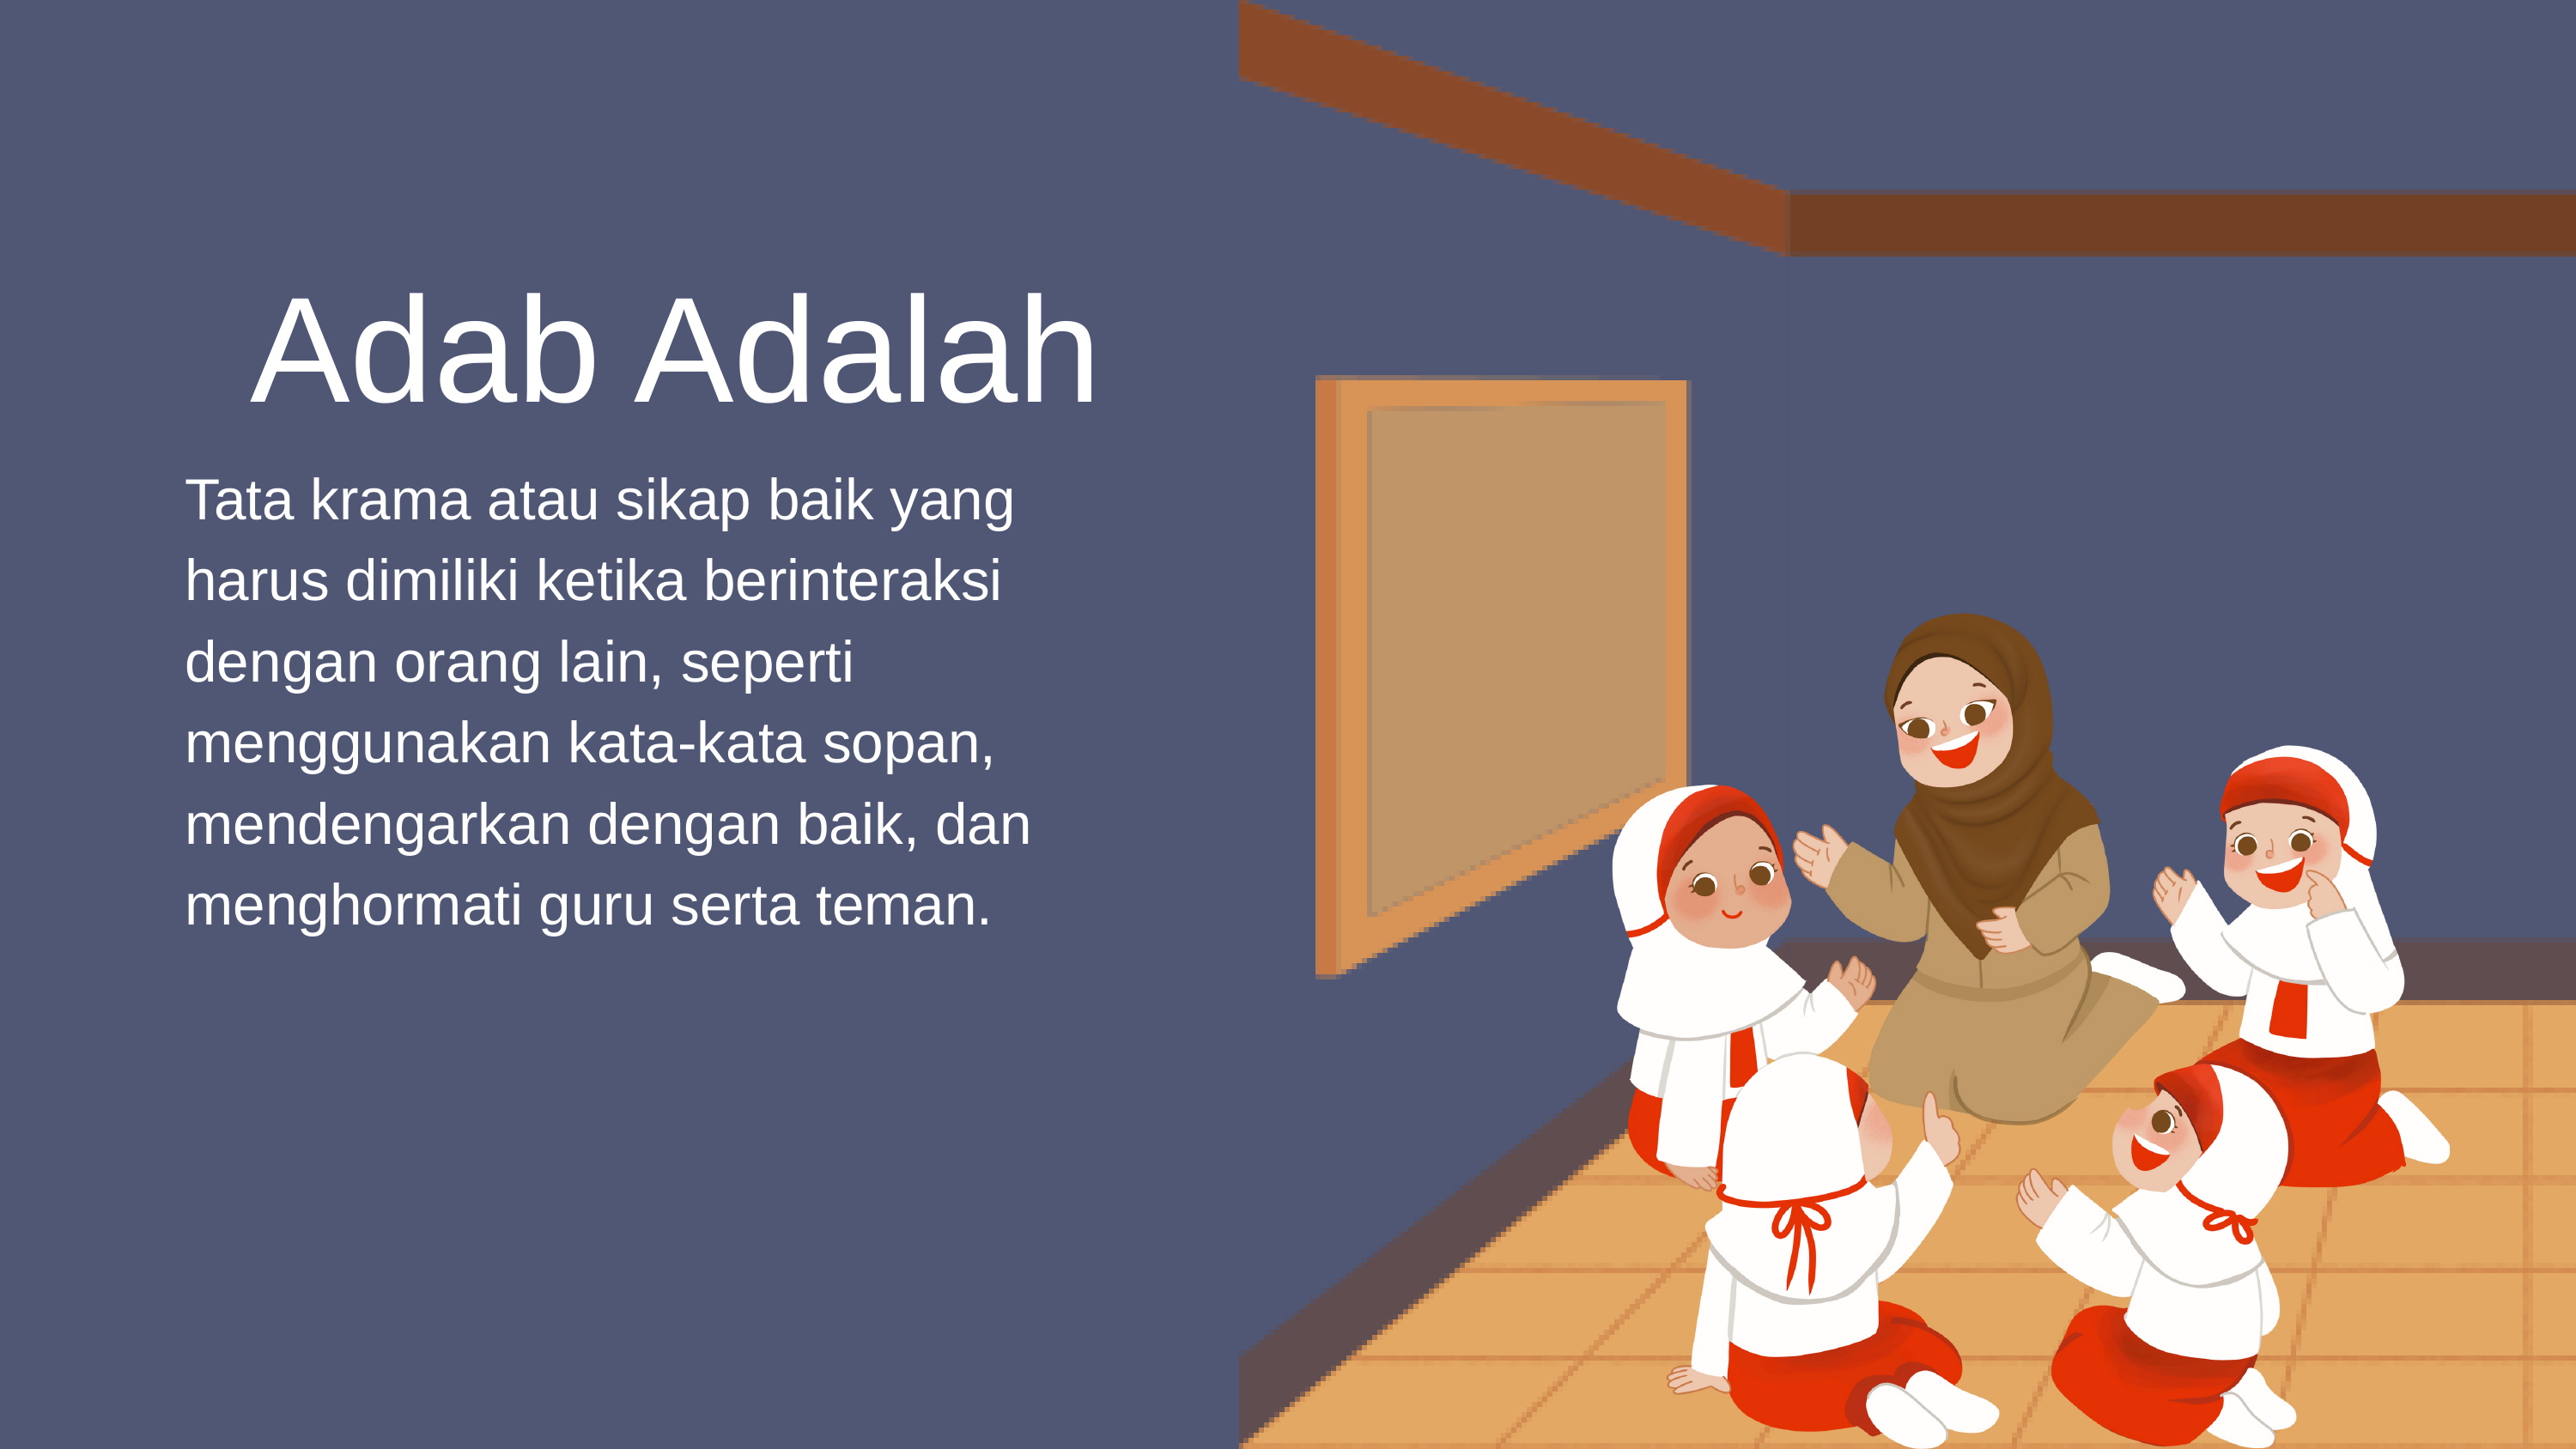

Adab Adalah
Tata krama atau sikap baik yang harus dimiliki ketika berinteraksi dengan orang lain, seperti menggunakan kata-kata sopan, mendengarkan dengan baik, dan menghormati guru serta teman.